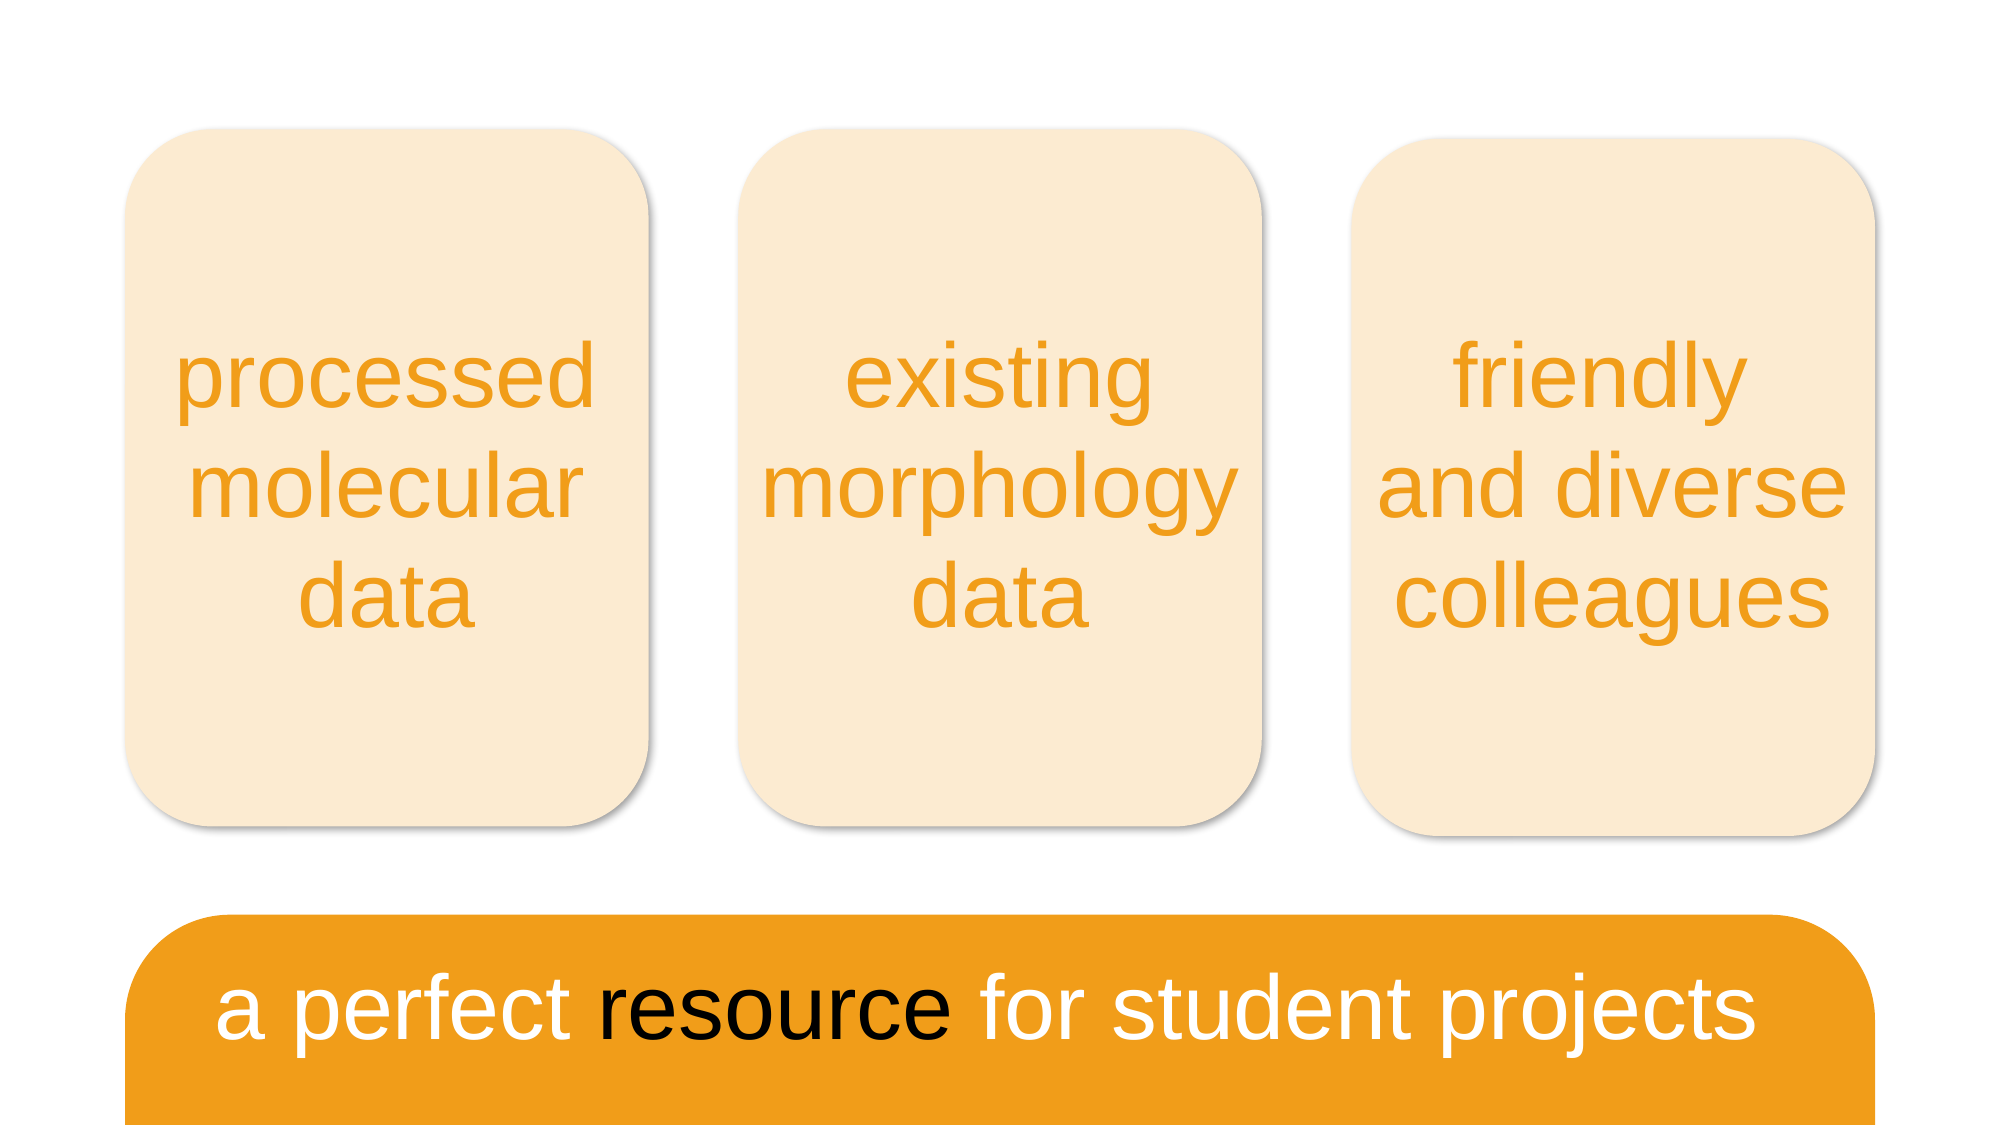

processed molecular data

existing morphology data

friendly
and diverse colleagues

a perfect resource for student projects